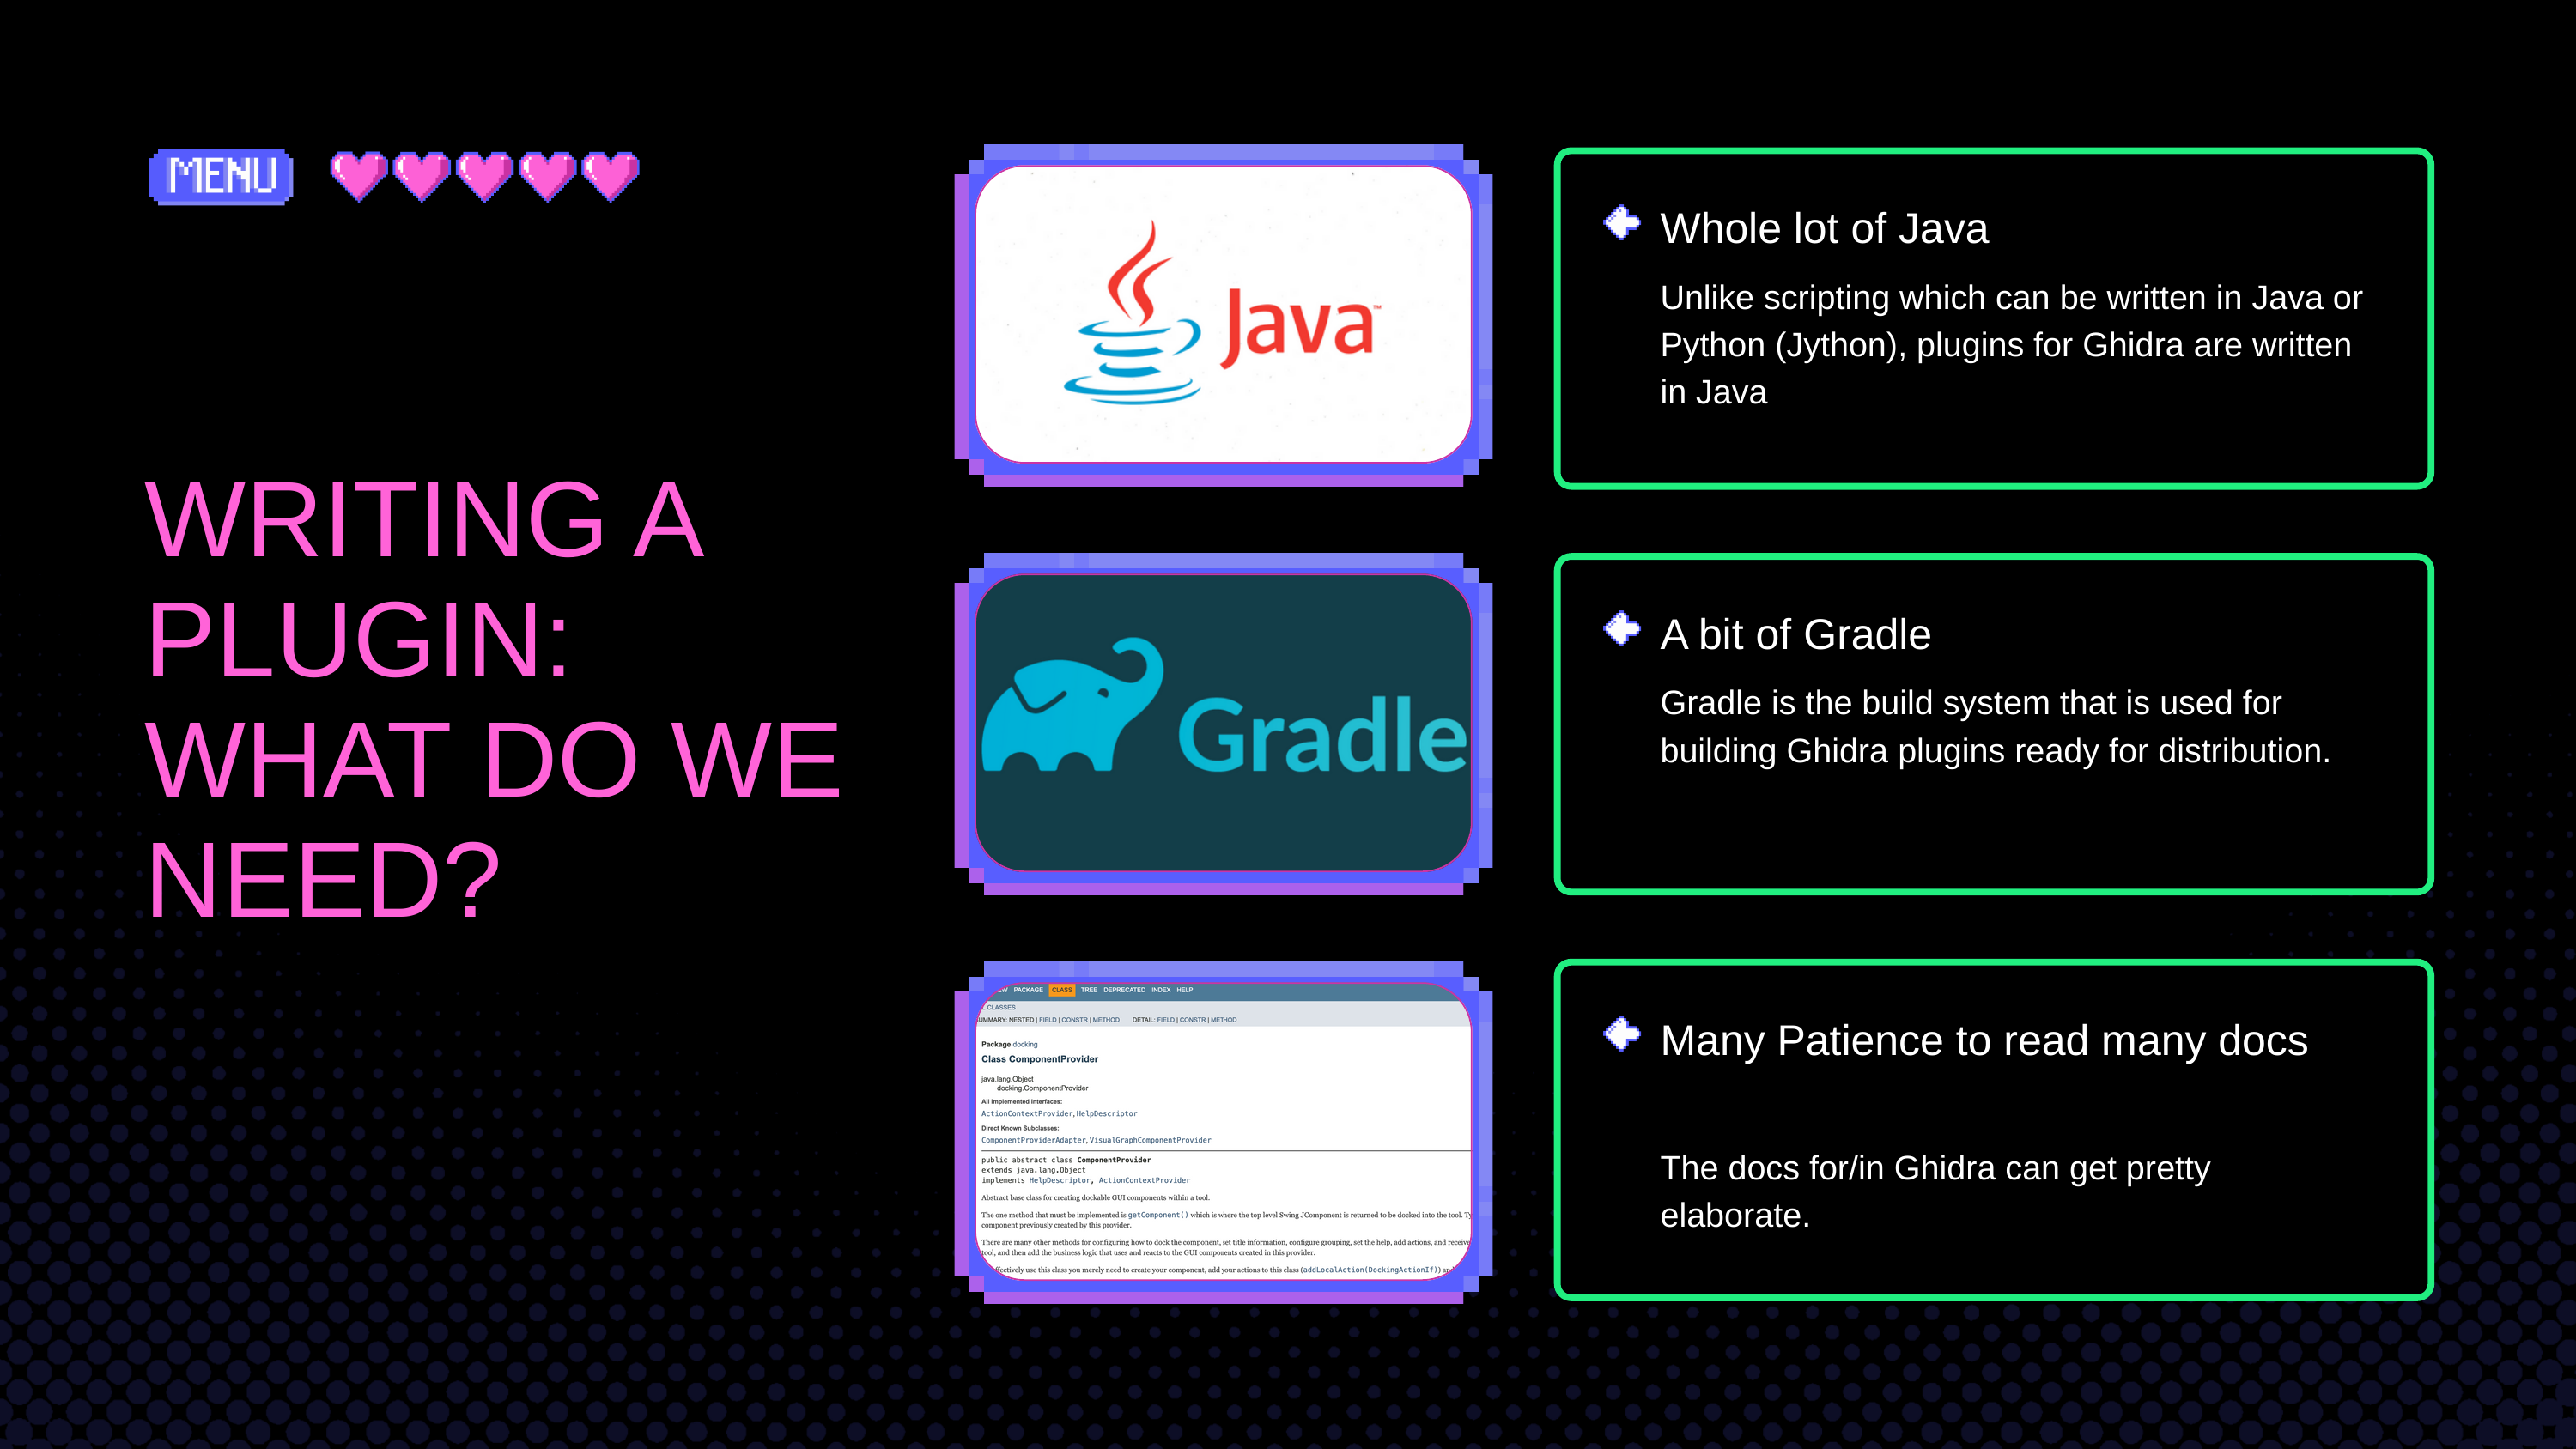

Whole lot of Java
Unlike scripting which can be written in Java or Python (Jython), plugins for Ghidra are written in Java

WRITING A PLUGIN: WHAT DO WE NEED?

A bit of Gradle
Gradle is the build system that is used for building Ghidra plugins ready for distribution.

Many Patience to read many docs
The docs for/in Ghidra can get pretty elaborate.